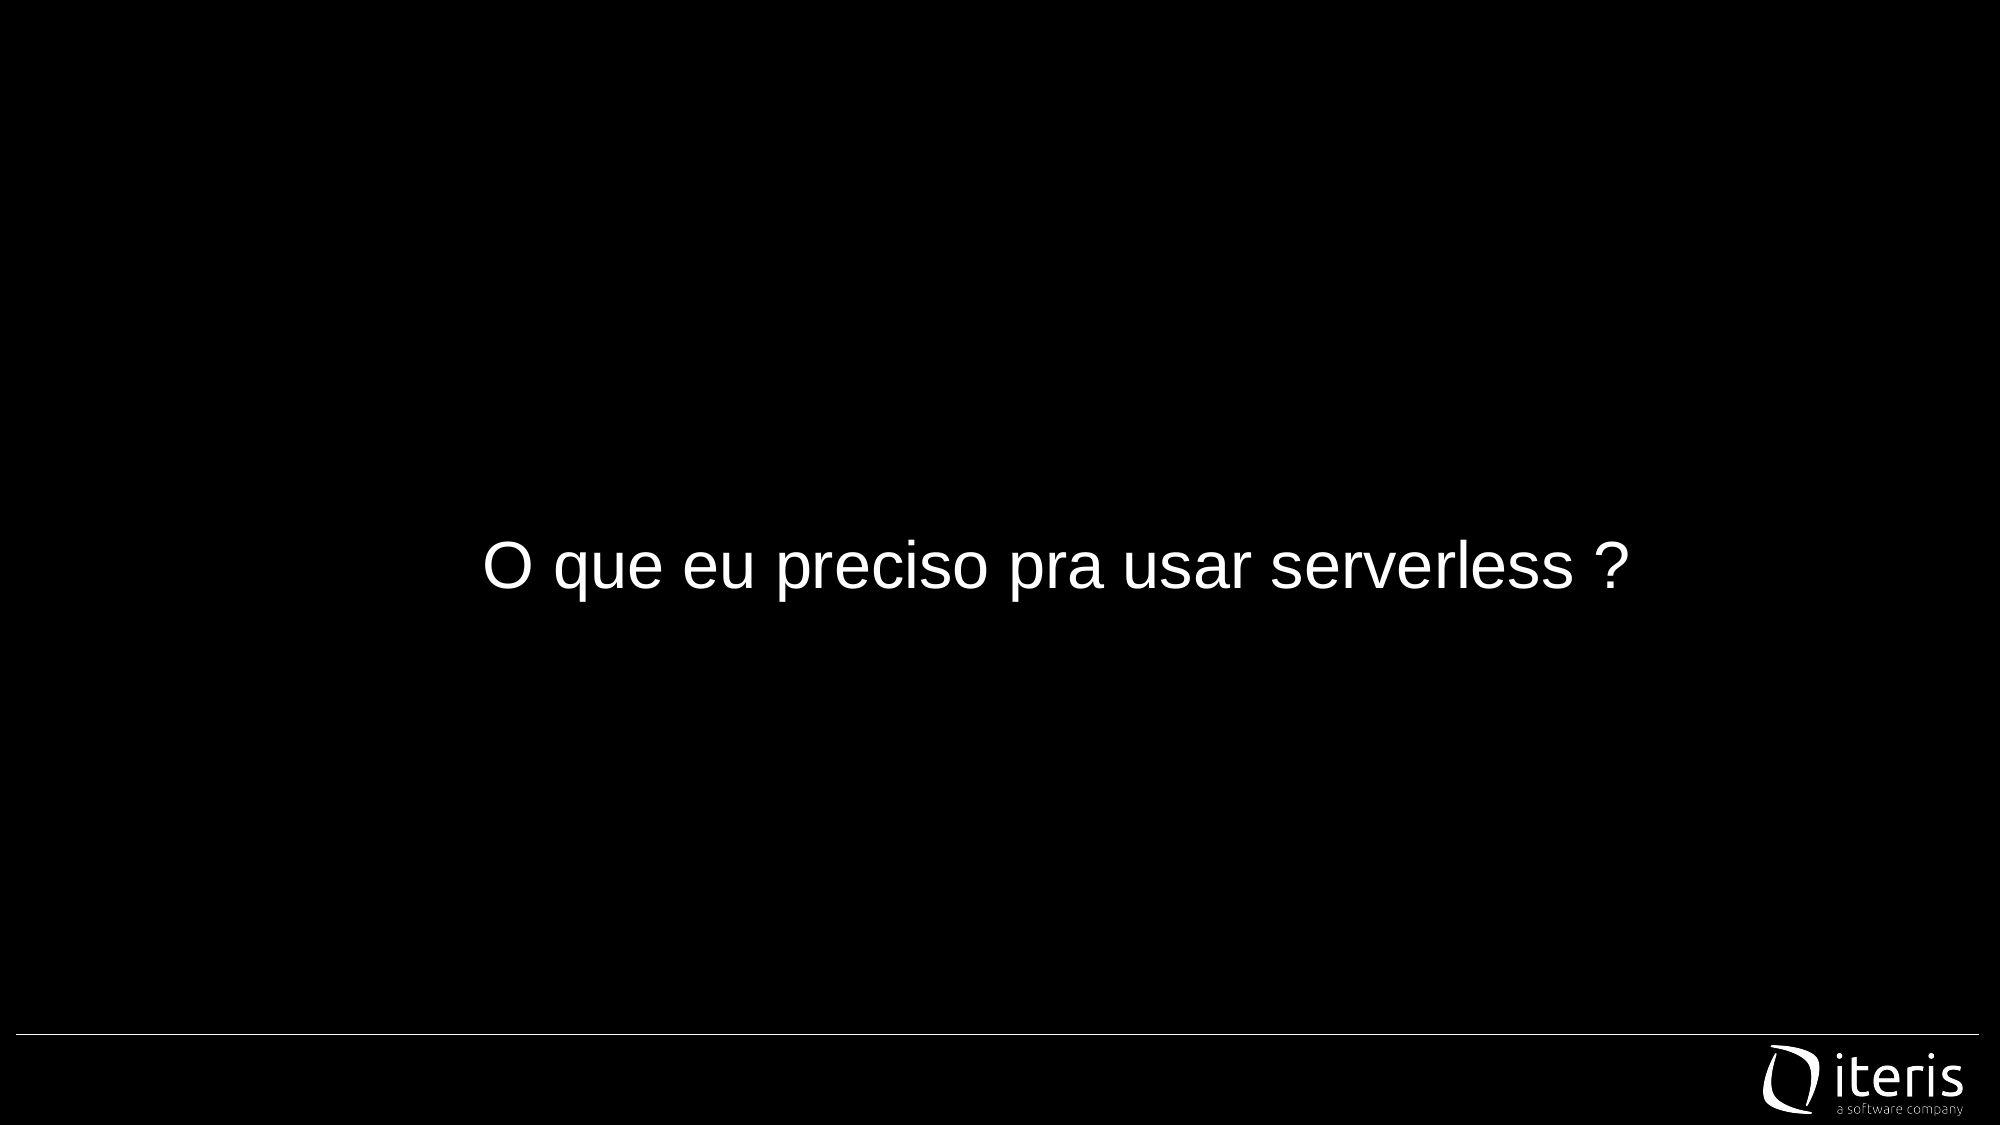

O que eu preciso pra usar serverless ?